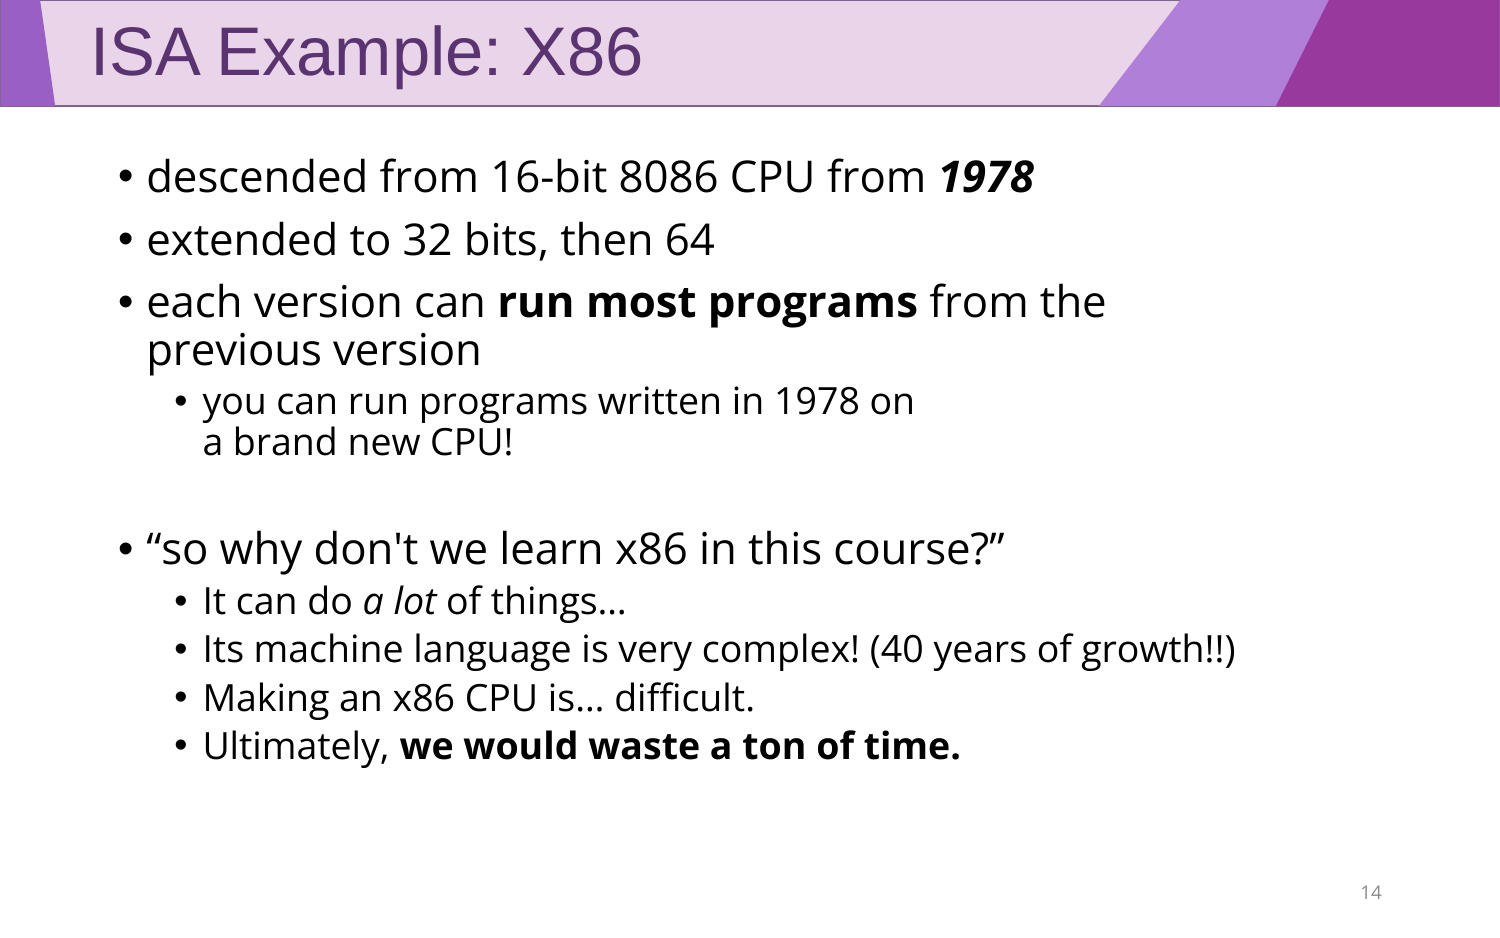

# ISA Example: X86
descended from 16-bit 8086 CPU from 1978
extended to 32 bits, then 64
each version can run most programs from the
previous version
you can run programs written in 1978 on
a brand new CPU!

“so why don't we learn x86 in this course?”
It can do a lot of things…
Its machine language is very complex! (40 years of growth!!)
Making an x86 CPU is… difficult.
Ultimately, we would waste a ton of time.

14